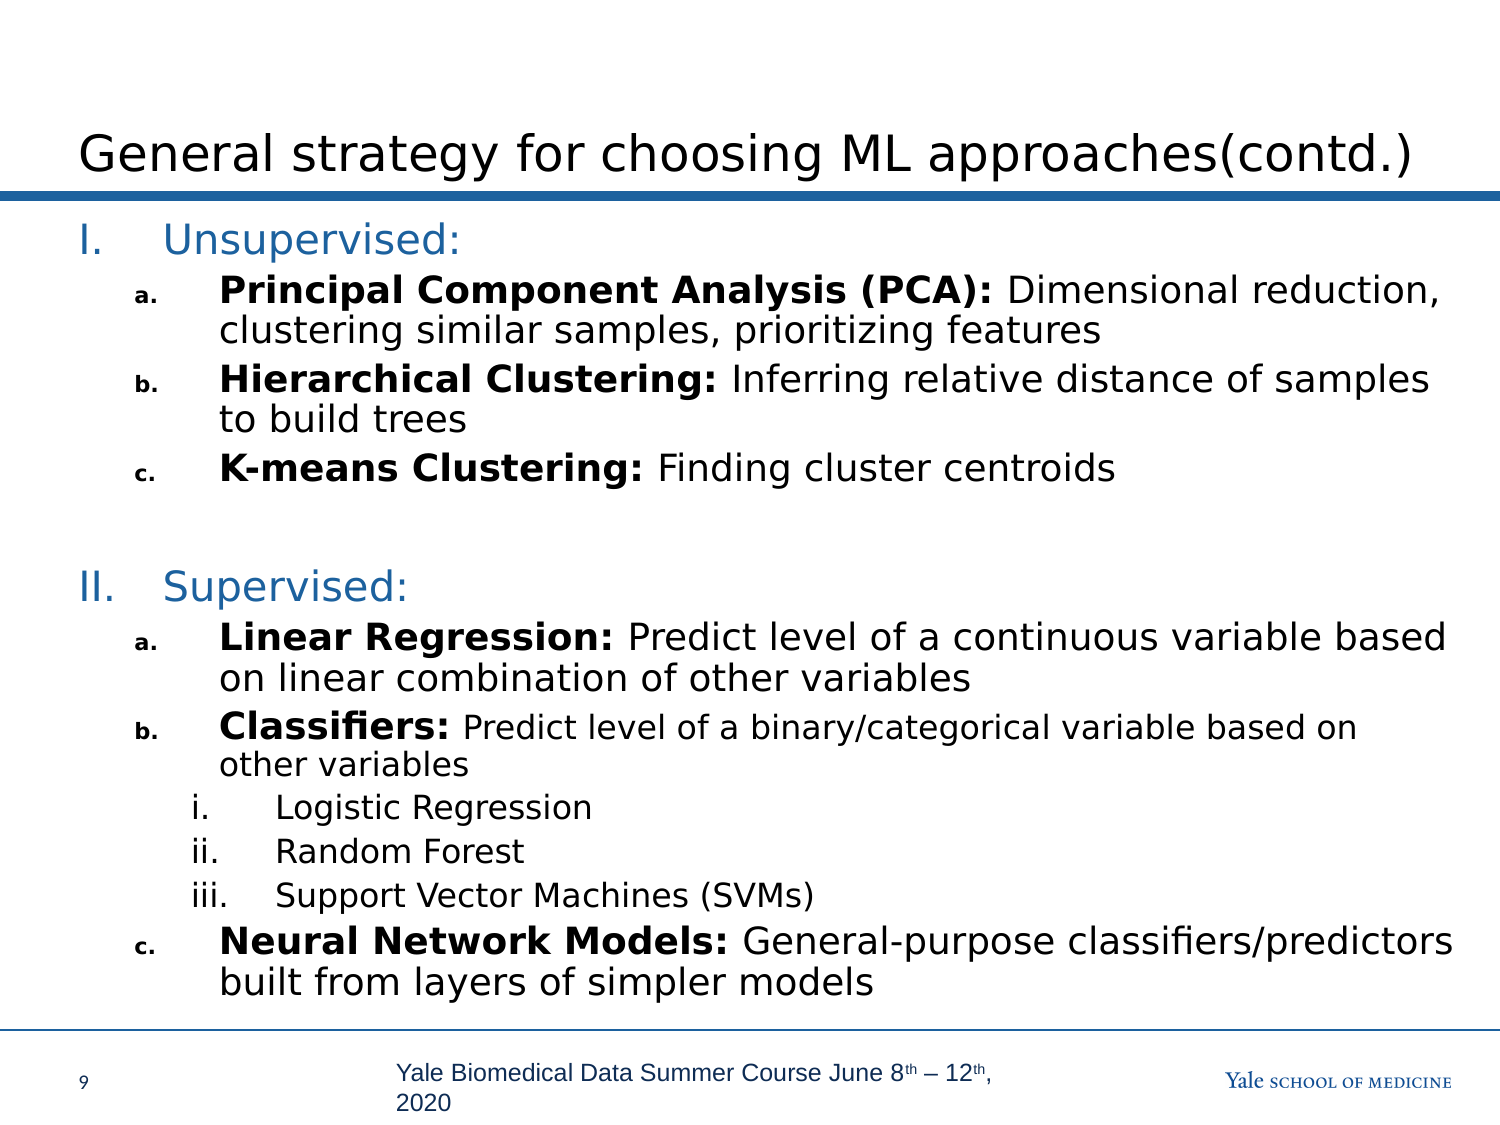

# General strategy for choosing ML approaches(contd.)
Unsupervised:
Principal Component Analysis (PCA): Dimensional reduction, clustering similar samples, prioritizing features
Hierarchical Clustering: Inferring relative distance of samples to build trees
K-means Clustering: Finding cluster centroids

Supervised:
Linear Regression: Predict level of a continuous variable based on linear combination of other variables
Classifiers: Predict level of a binary/categorical variable based on other variables
Logistic Regression
Random Forest
Support Vector Machines (SVMs)
Neural Network Models: General-purpose classifiers/predictors built from layers of simpler models
Yale Biomedical Data Summer Course June 8th – 12th, 2020
9